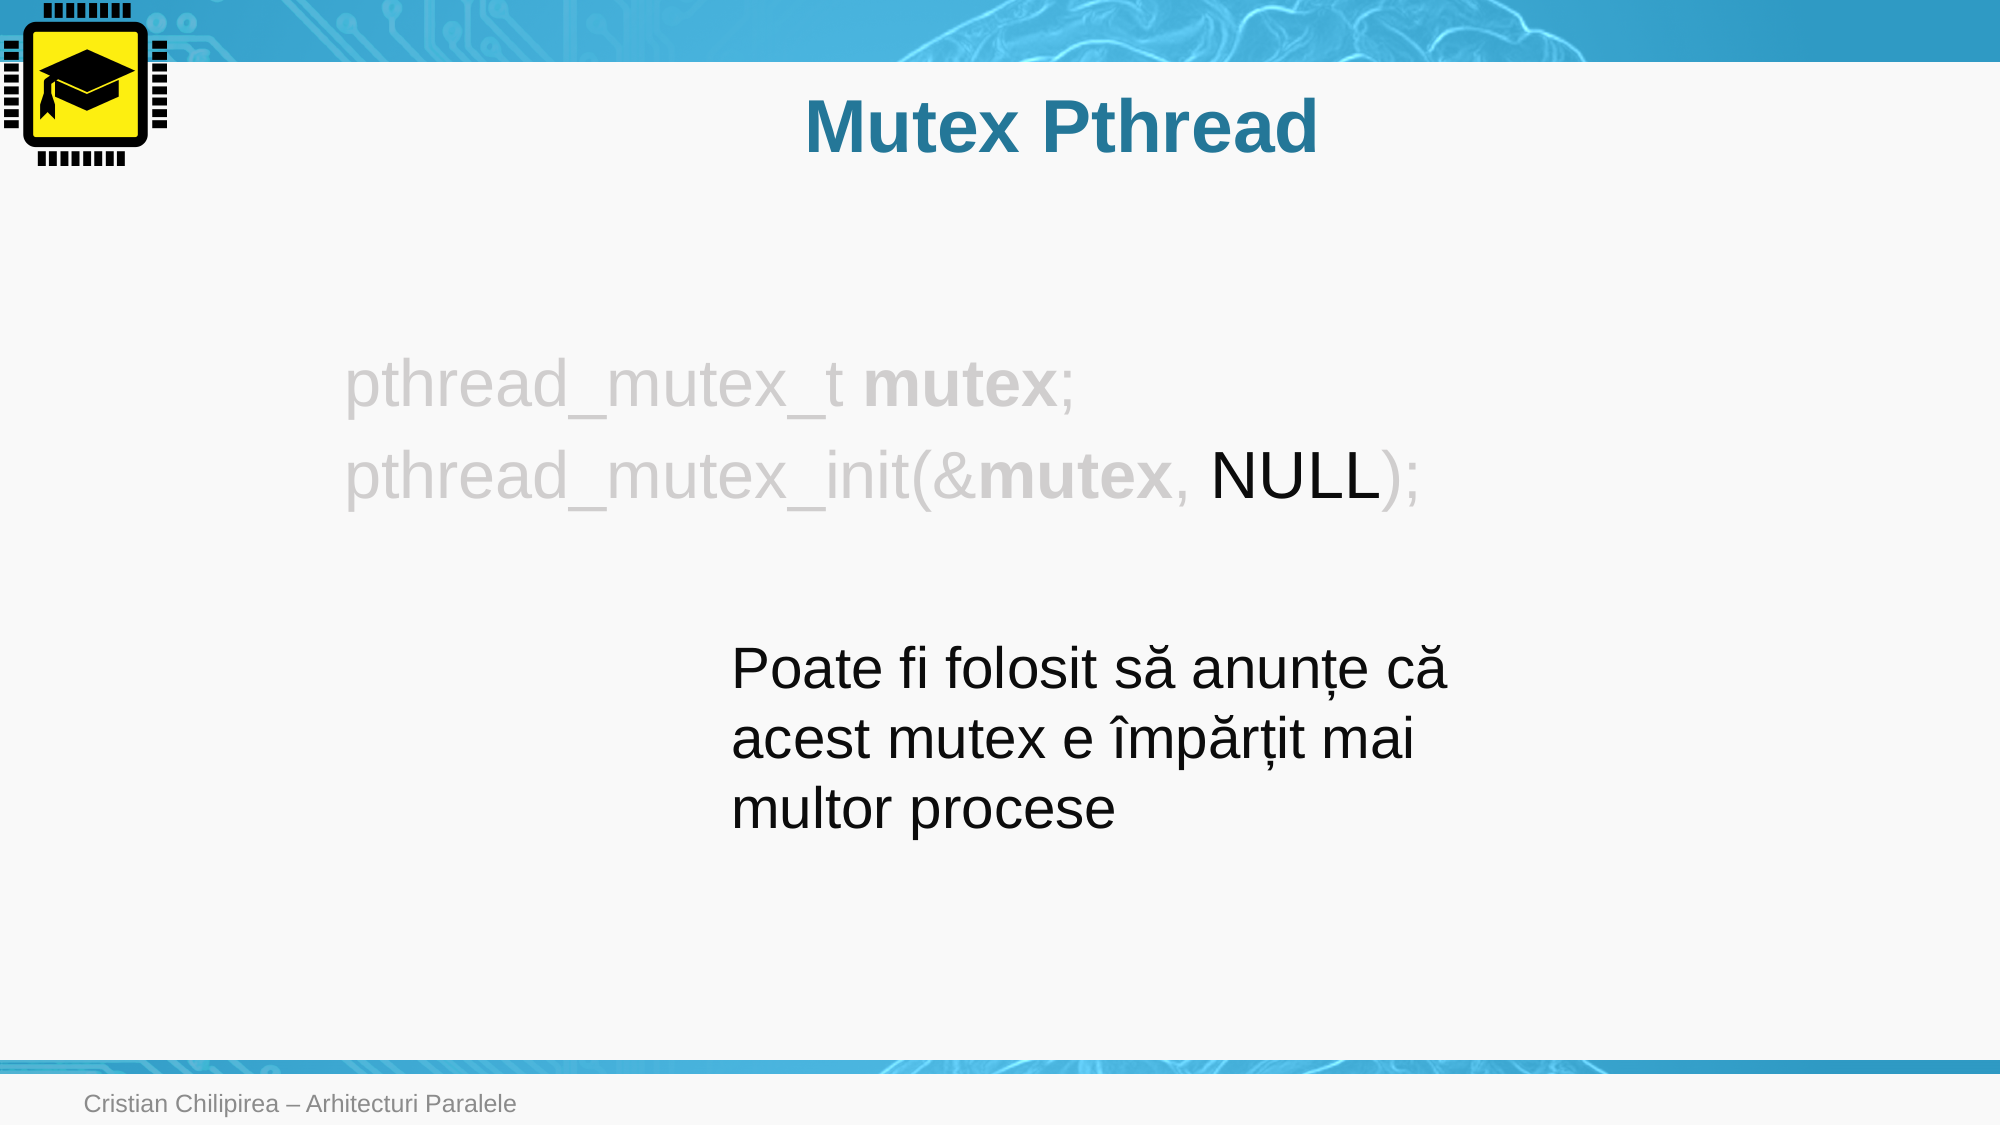

# Mutex Pthread
pthread_mutex_t mutex;
pthread_mutex_init(&mutex, NULL);
Poate fi folosit să anunțe că acest mutex e împărțit mai multor procese
Cristian Chilipirea – Arhitecturi Paralele